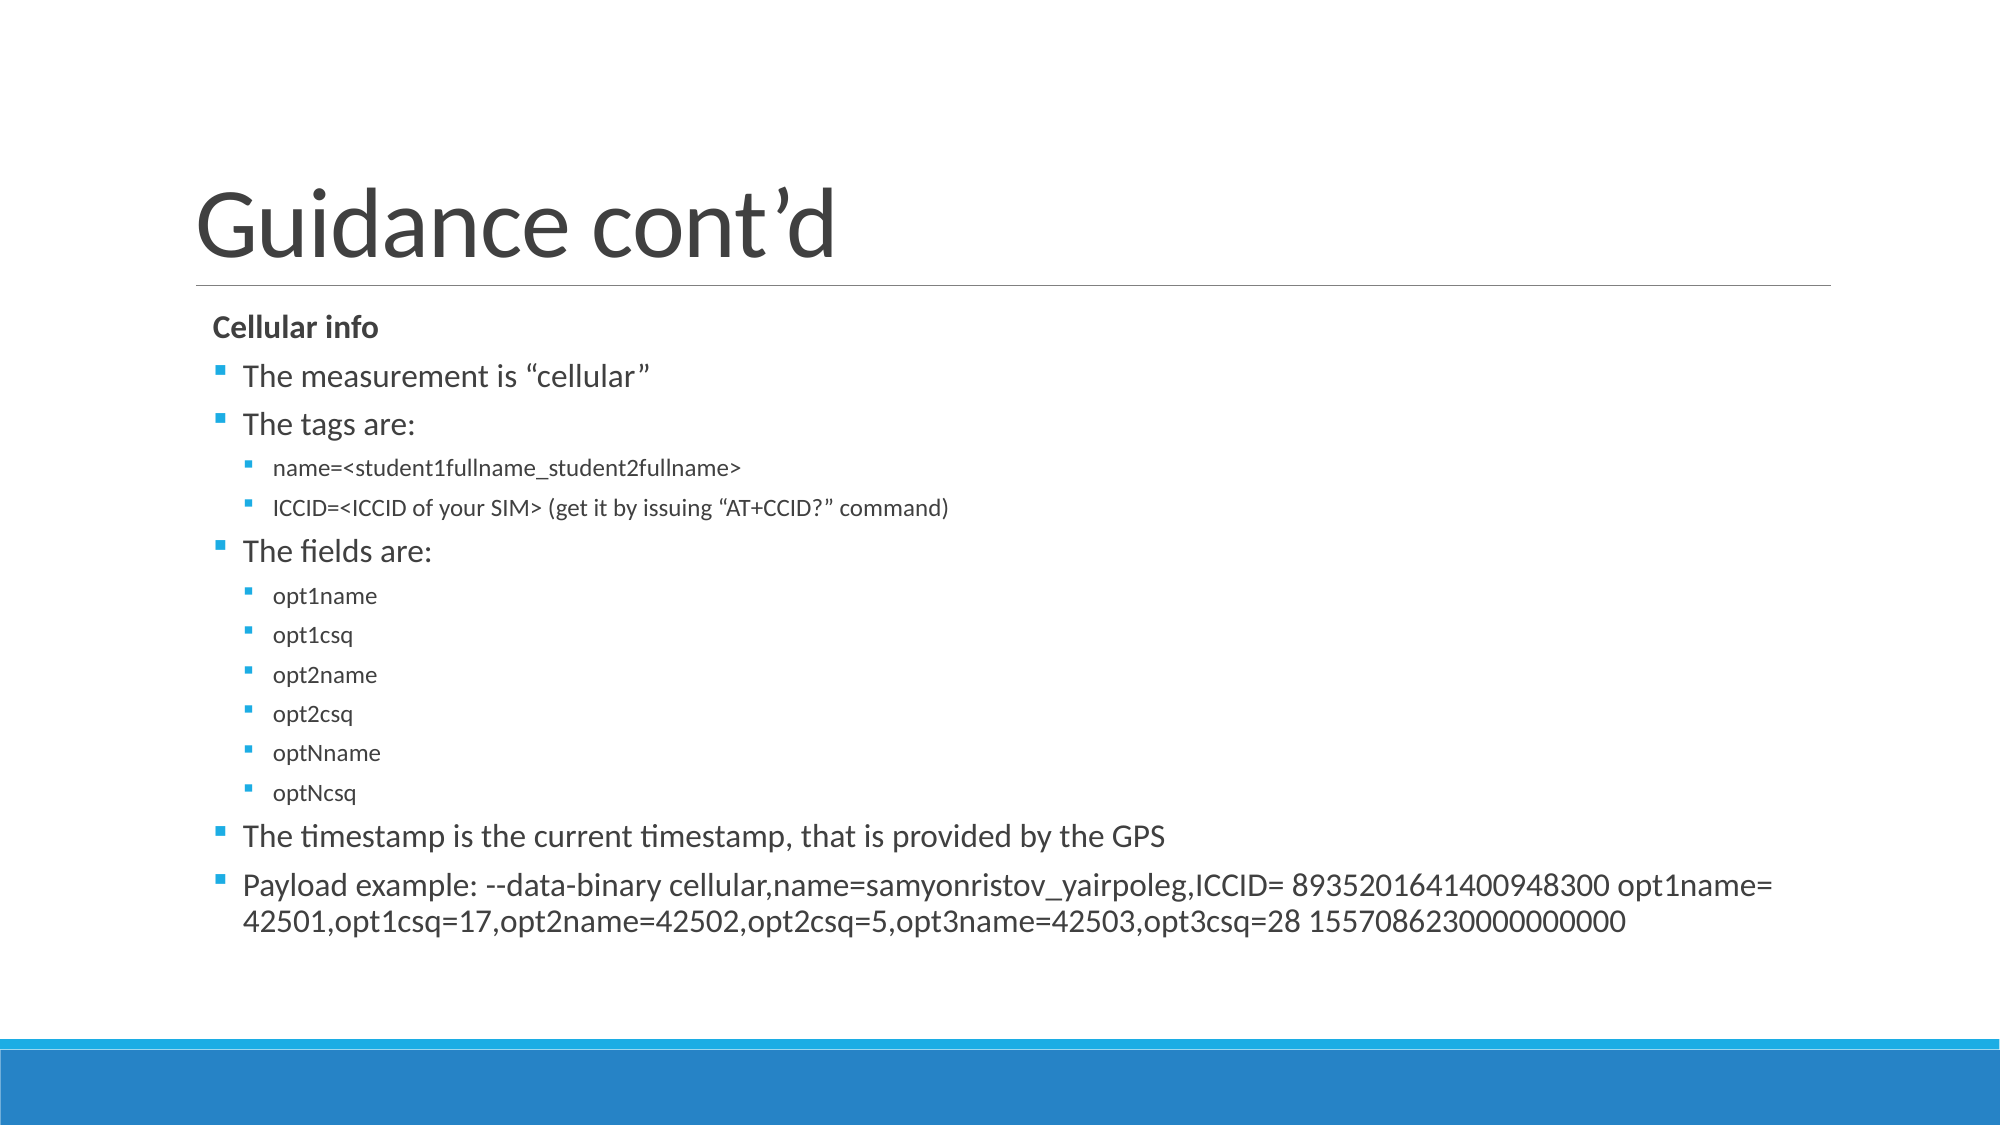

# Guidance cont’d
Cellular info
The measurement is “cellular”
The tags are:
name=<student1fullname_student2fullname>
ICCID=<ICCID of your SIM> (get it by issuing “AT+CCID?” command)
The fields are:
opt1name
opt1csq
opt2name
opt2csq
optNname
optNcsq
The timestamp is the current timestamp, that is provided by the GPS
Payload example: --data-binary cellular,name=samyonristov_yairpoleg,ICCID= 8935201641400948300 opt1name= 42501,opt1csq=17,opt2name=42502,opt2csq=5,opt3name=42503,opt3csq=28 1557086230000000000